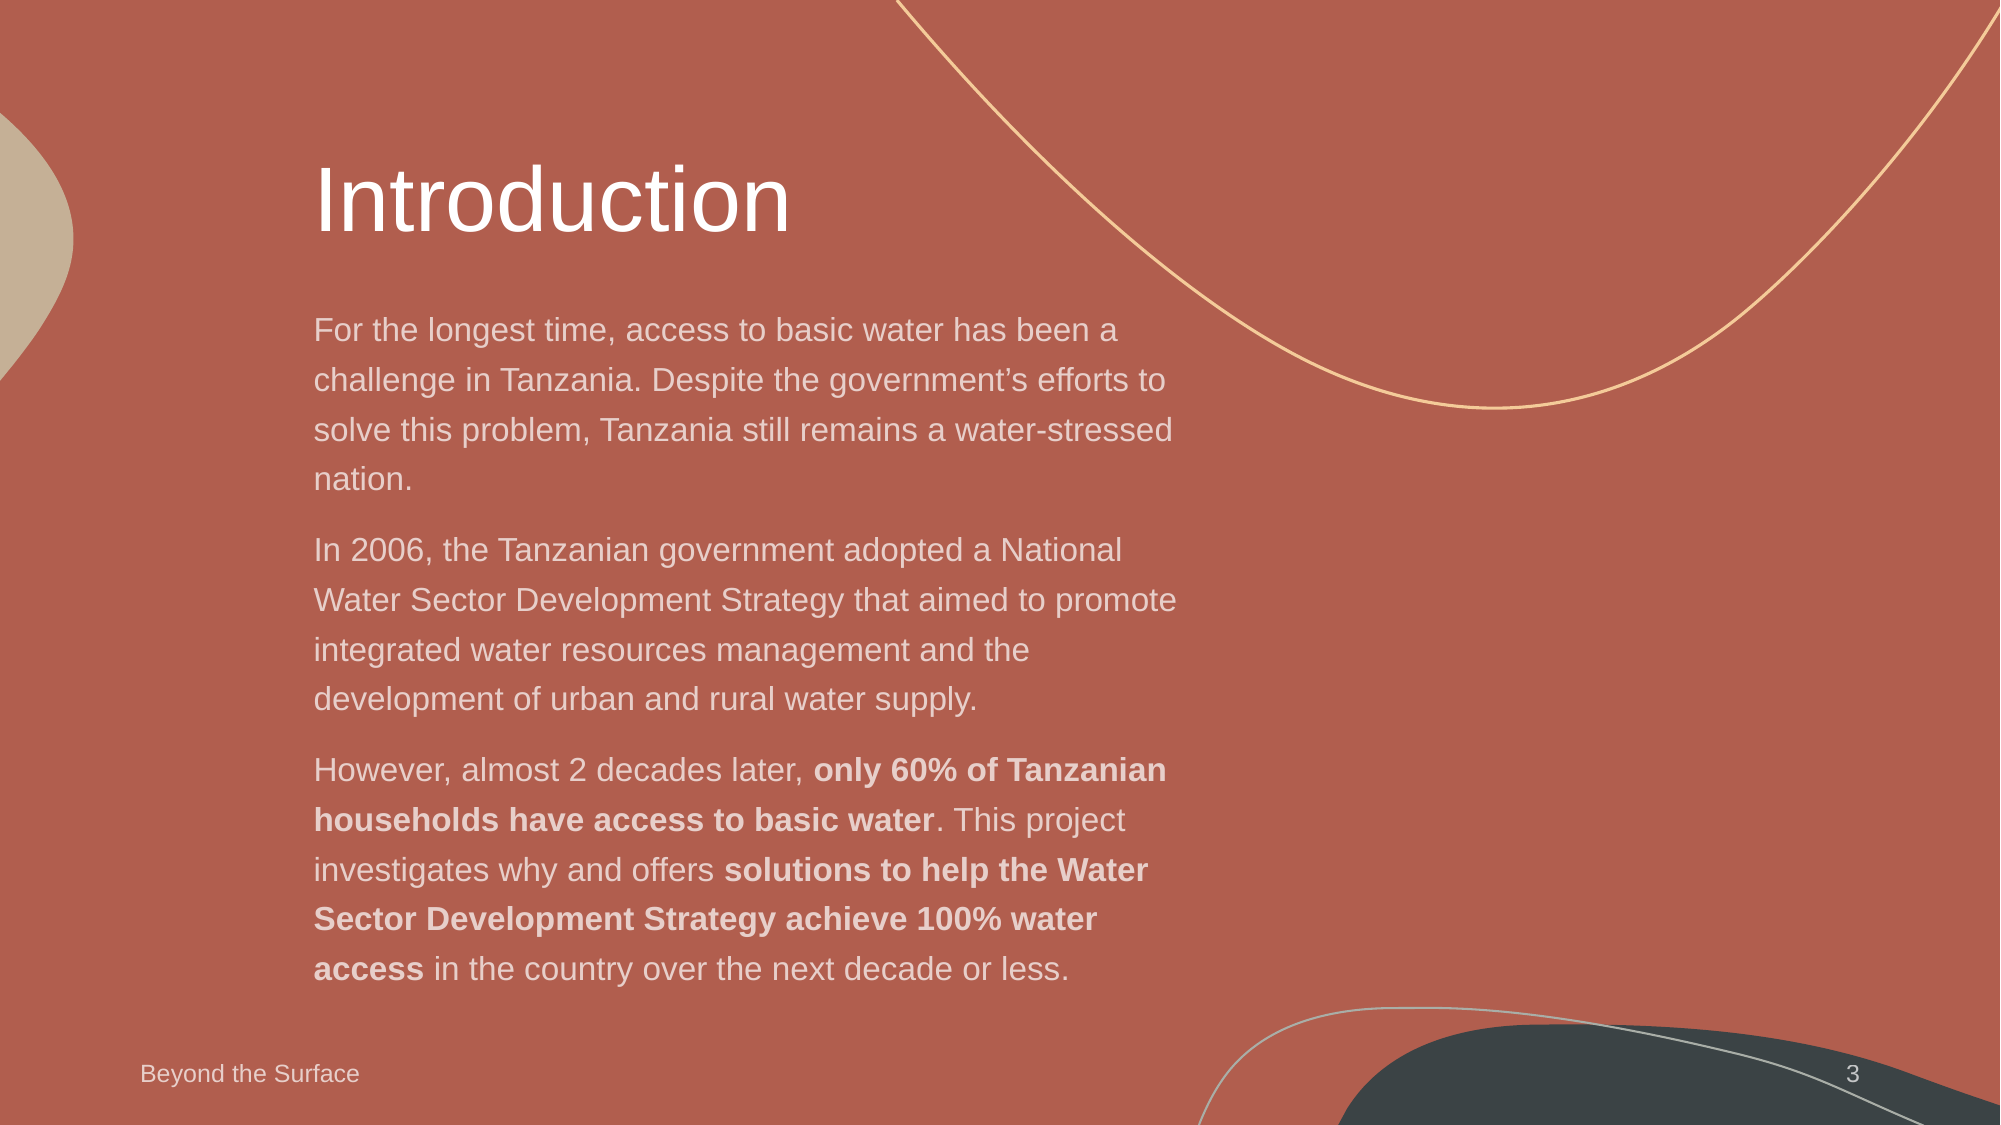

# Introduction
For the longest time, access to basic water has been a challenge in Tanzania. Despite the government’s efforts to solve this problem, Tanzania still remains a water-stressed nation.
In 2006, the Tanzanian government adopted a National Water Sector Development Strategy that aimed to promote integrated water resources management and the development of urban and rural water supply.
However, almost 2 decades later, only 60% of Tanzanian households have access to basic water. This project investigates why and offers solutions to help the Water Sector Development Strategy achieve 100% water access in the country over the next decade or less.

Beyond the Surface
3